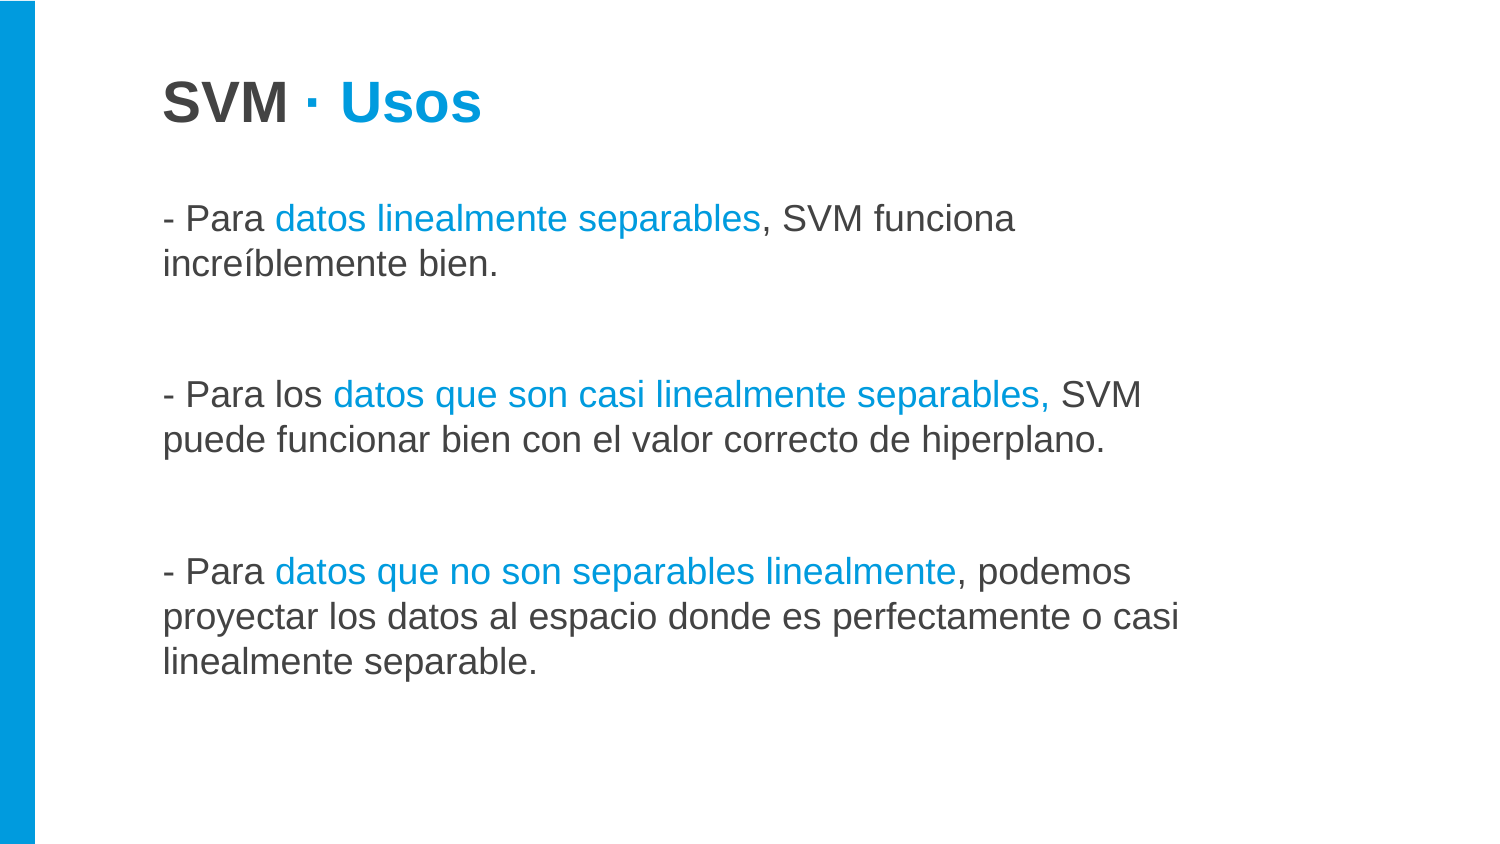

SVM · Usos
- Para datos linealmente separables, SVM funciona increíblemente bien.

- Para los datos que son casi linealmente separables, SVM puede funcionar bien con el valor correcto de hiperplano.

- Para datos que no son separables linealmente, podemos proyectar los datos al espacio donde es perfectamente o casi linealmente separable.